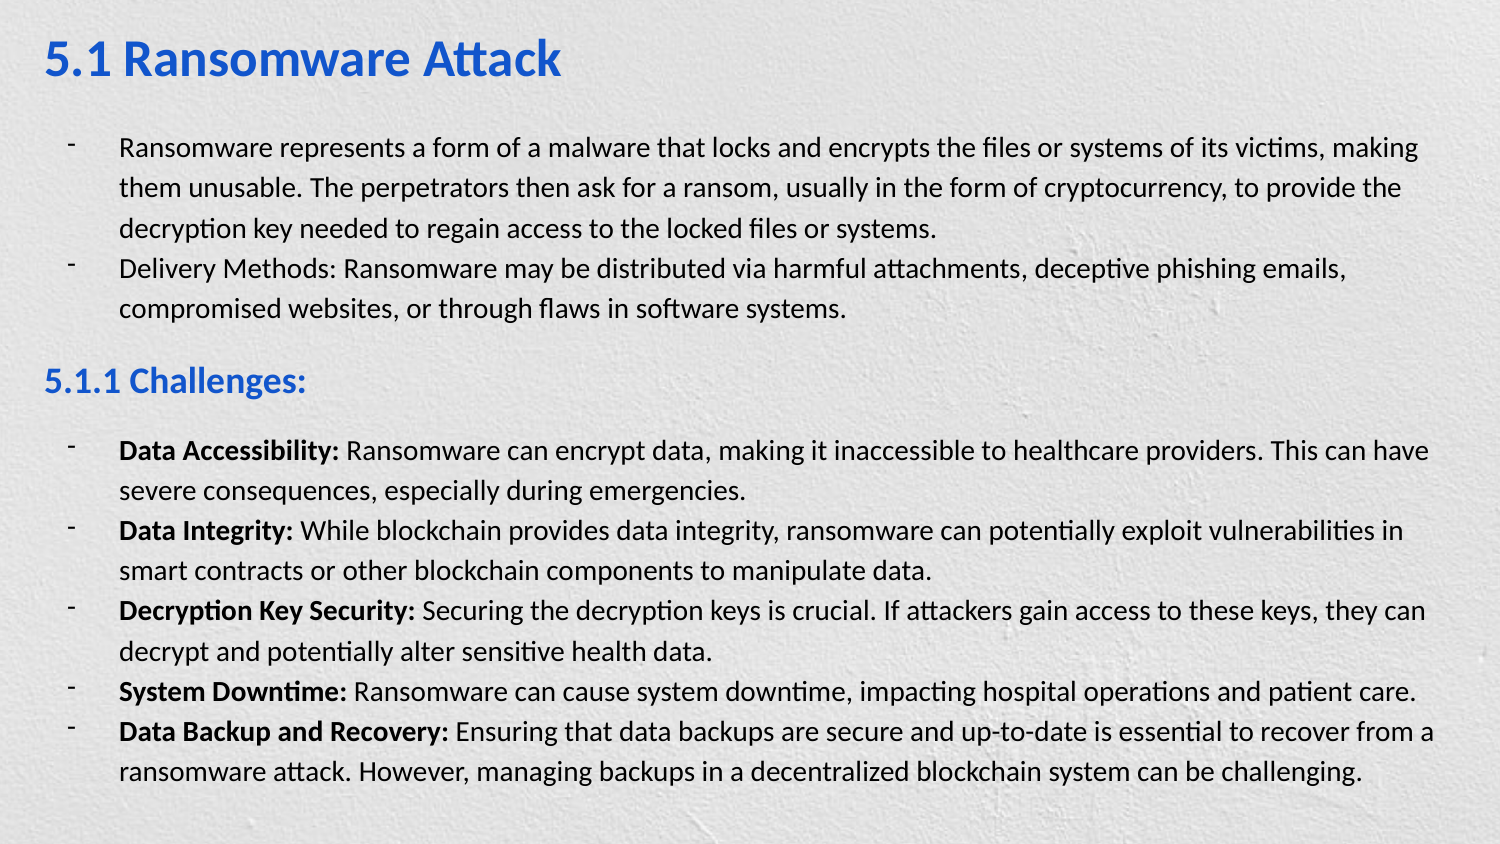

# 5.1 Ransomware Attack
Ransomware represents a form of a malware that locks and encrypts the files or systems of its victims, making them unusable. The perpetrators then ask for a ransom, usually in the form of cryptocurrency, to provide the decryption key needed to regain access to the locked files or systems.
Delivery Methods: Ransomware may be distributed via harmful attachments, deceptive phishing emails, compromised websites, or through flaws in software systems.
5.1.1 Challenges:
Data Accessibility: Ransomware can encrypt data, making it inaccessible to healthcare providers. This can have severe consequences, especially during emergencies.
Data Integrity: While blockchain provides data integrity, ransomware can potentially exploit vulnerabilities in smart contracts or other blockchain components to manipulate data.
Decryption Key Security: Securing the decryption keys is crucial. If attackers gain access to these keys, they can decrypt and potentially alter sensitive health data.
System Downtime: Ransomware can cause system downtime, impacting hospital operations and patient care.
Data Backup and Recovery: Ensuring that data backups are secure and up-to-date is essential to recover from a ransomware attack. However, managing backups in a decentralized blockchain system can be challenging.